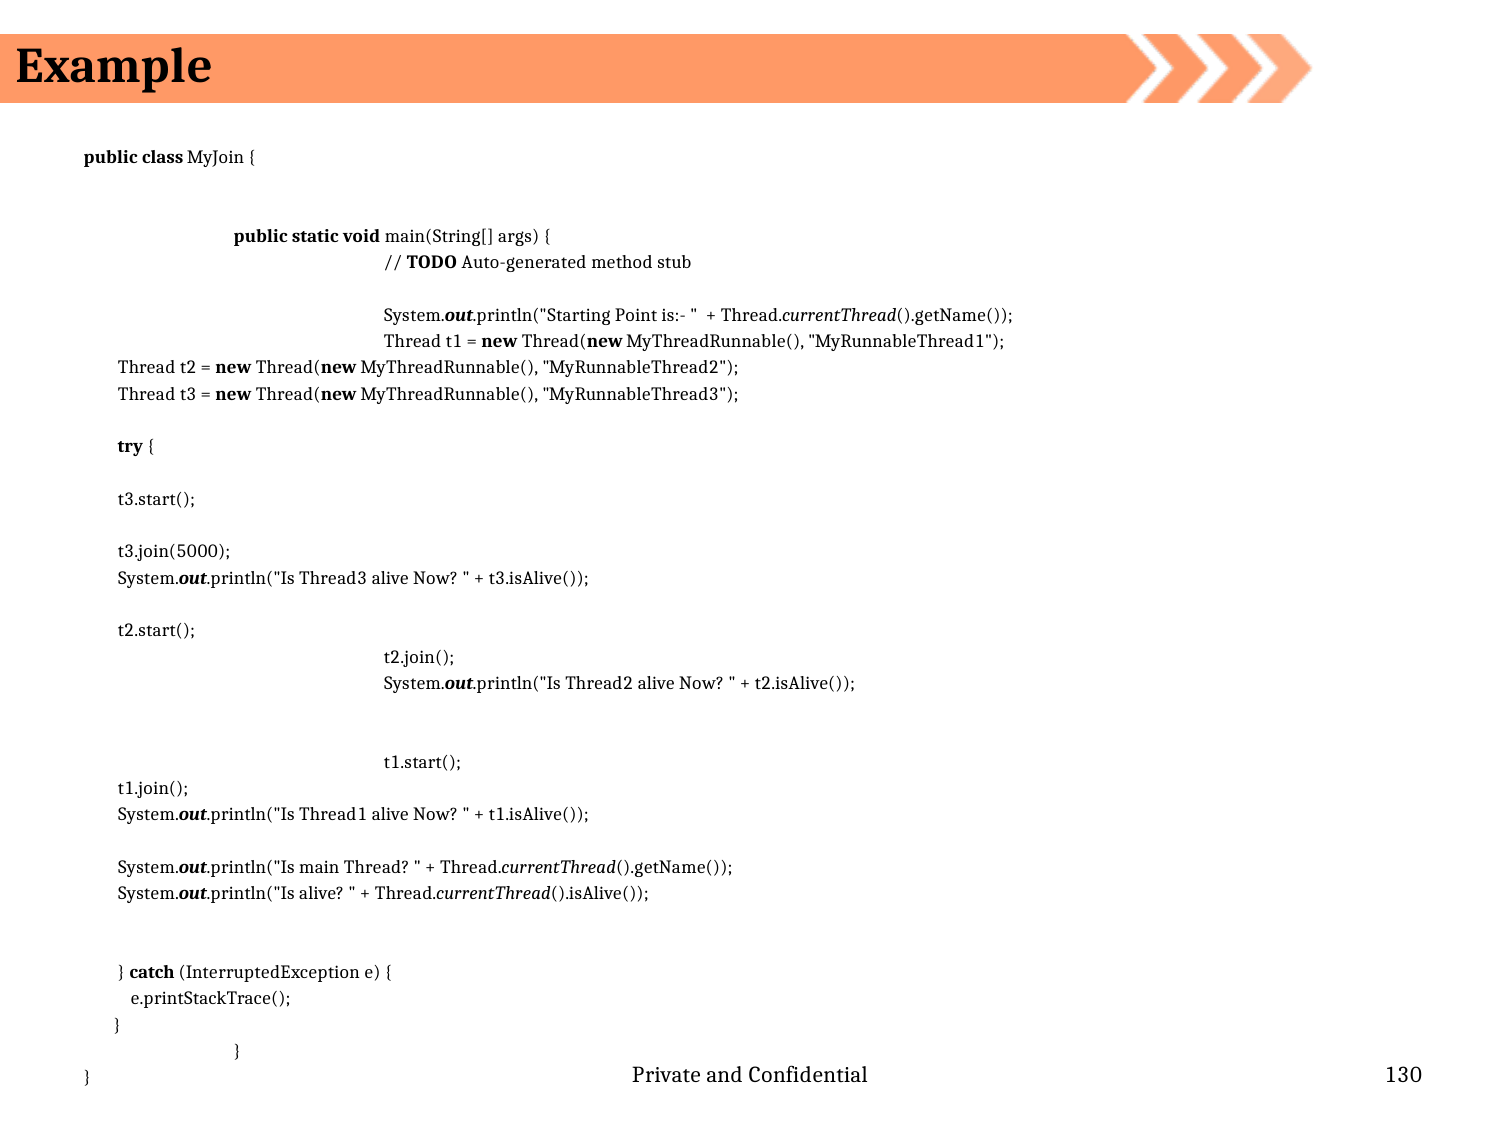

Example
public class MyJoin {

	public static void main(String[] args) {
		// TODO Auto-generated method stub

		System.out.println("Starting Point is:- "  + Thread.currentThread().getName());
		Thread t1 = new Thread(new MyThreadRunnable(), "MyRunnableThread1");
        Thread t2 = new Thread(new MyThreadRunnable(), "MyRunnableThread2");
        Thread t3 = new Thread(new MyThreadRunnable(), "MyRunnableThread3");

        try {

        t3.start();

        t3.join(5000);
        System.out.println("Is Thread3 alive Now? " + t3.isAlive());

        t2.start();
		t2.join();
		System.out.println("Is Thread2 alive Now? " + t2.isAlive());

		t1.start();
        t1.join();
        System.out.println("Is Thread1 alive Now? " + t1.isAlive());

        System.out.println("Is main Thread? " + Thread.currentThread().getName());
        System.out.println("Is alive? " + Thread.currentThread().isAlive());

        } catch (InterruptedException e) {
           e.printStackTrace();
       }
	}
}